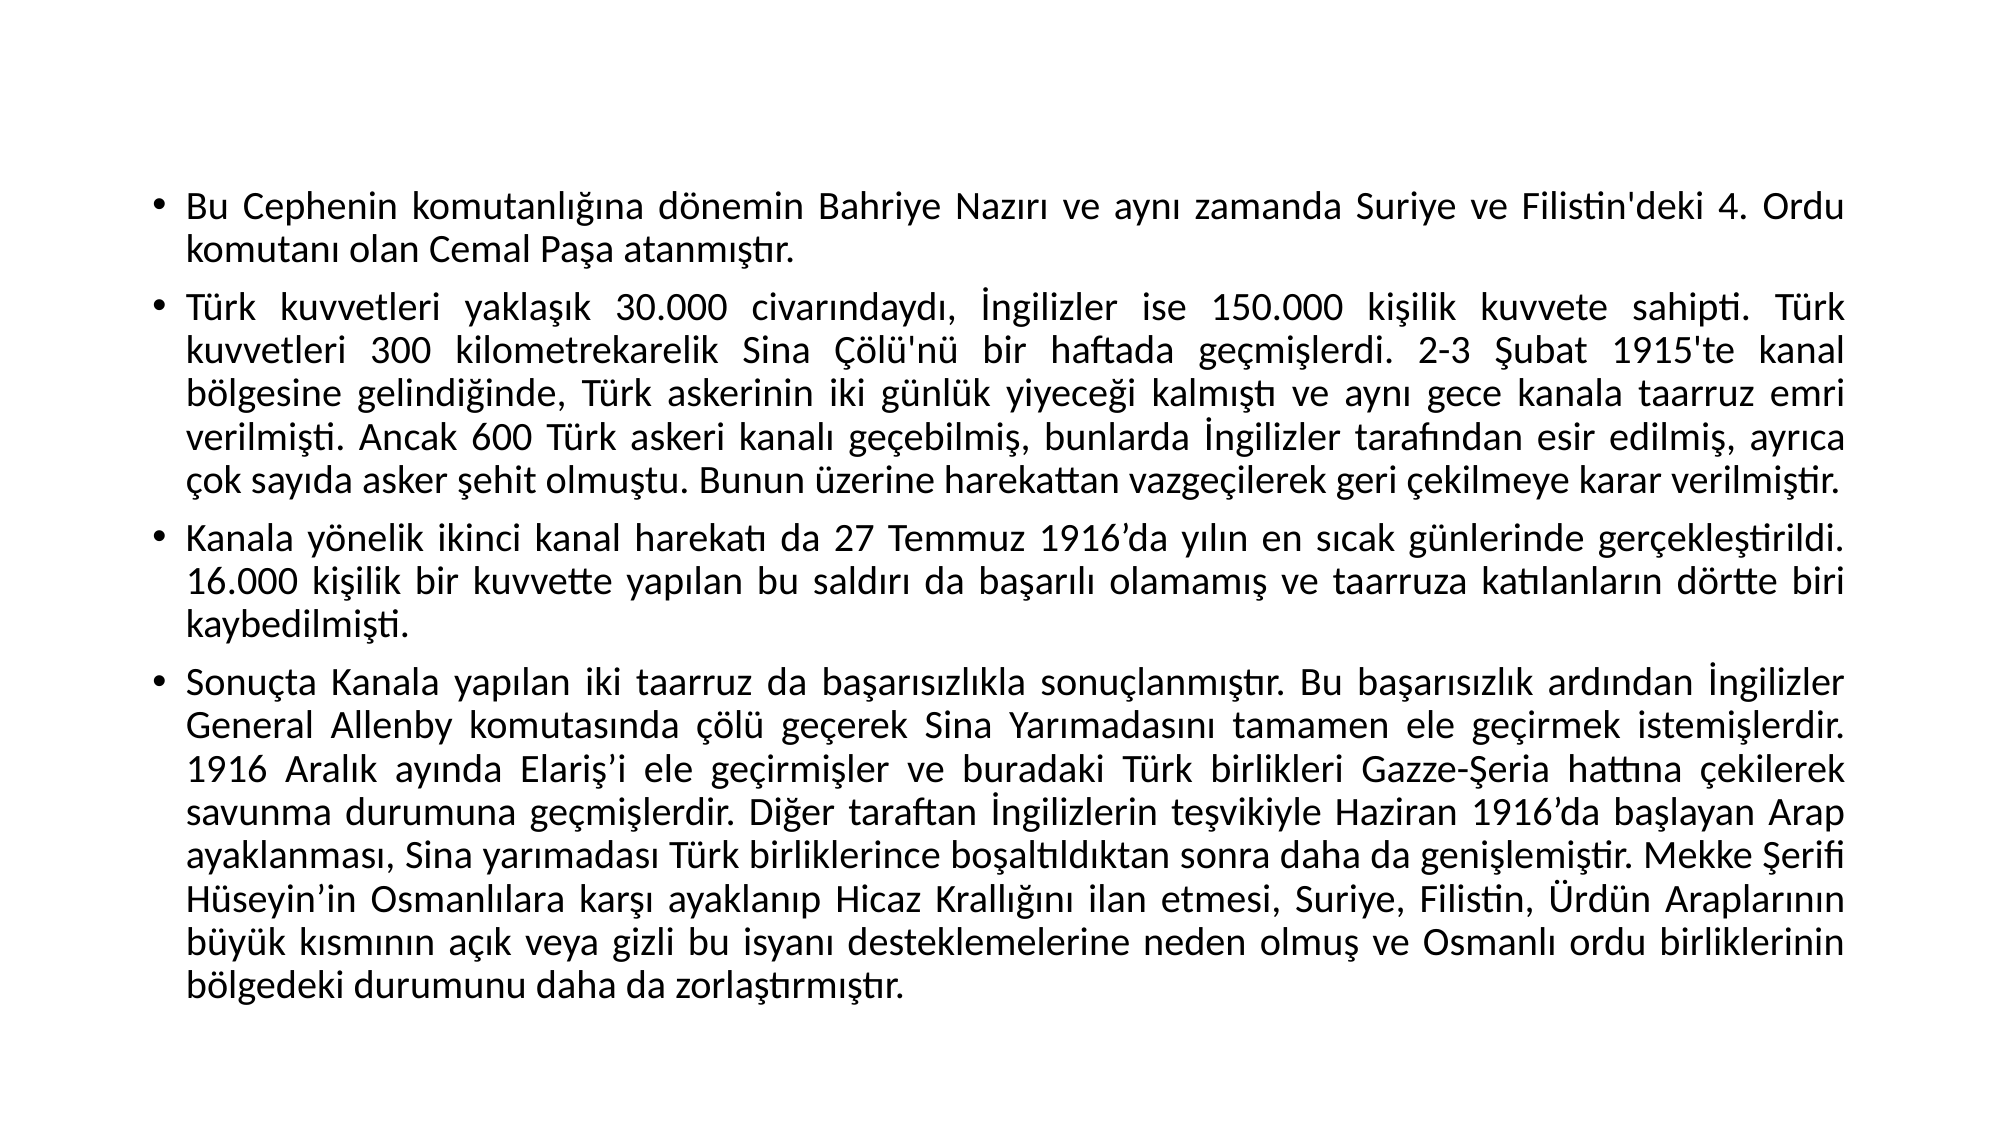

#
Bu Cephenin komutanlığına dönemin Bahriye Nazırı ve aynı zamanda Suriye ve Filistin'deki 4. Ordu komutanı olan Cemal Paşa atanmıştır.
Türk kuvvetleri yaklaşık 30.000 civarındaydı, İngilizler ise 150.000 kişilik kuvvete sahipti. Türk kuvvetleri 300 kilometrekarelik Sina Çölü'nü bir haftada geçmişlerdi. 2-3 Şubat 1915'te kanal bölgesine gelindiğinde, Türk askerinin iki günlük yiyeceği kalmıştı ve aynı gece kanala taarruz emri verilmişti. Ancak 600 Türk askeri kanalı geçebilmiş, bunlarda İngilizler tarafından esir edilmiş, ayrıca çok sayıda asker şehit olmuştu. Bunun üzerine harekattan vazgeçilerek geri çekilmeye karar verilmiştir.
Kanala yönelik ikinci kanal harekatı da 27 Temmuz 1916’da yılın en sıcak günlerinde gerçekleştirildi. 16.000 kişilik bir kuvvette yapılan bu saldırı da başarılı olamamış ve taarruza katılanların dörtte biri kaybedilmişti.
Sonuçta Kanala yapılan iki taarruz da başarısızlıkla sonuçlanmıştır. Bu başarısızlık ardından İngilizler General Allenby komutasında çölü geçerek Sina Yarımadasını tamamen ele geçirmek istemişlerdir. 1916 Aralık ayında Elariş’i ele geçirmişler ve buradaki Türk birlikleri Gazze-Şeria hattına çekilerek savunma durumuna geçmişlerdir. Diğer taraftan İngilizlerin teşvikiyle Haziran 1916’da başlayan Arap ayaklanması, Sina yarımadası Türk birliklerince boşaltıldıktan sonra daha da genişlemiştir. Mekke Şerifi Hüseyin’in Osmanlılara karşı ayaklanıp Hicaz Krallığını ilan etmesi, Suriye, Filistin, Ürdün Araplarının büyük kısmının açık veya gizli bu isyanı desteklemelerine neden olmuş ve Osmanlı ordu birliklerinin bölgedeki durumunu daha da zorlaştırmıştır.